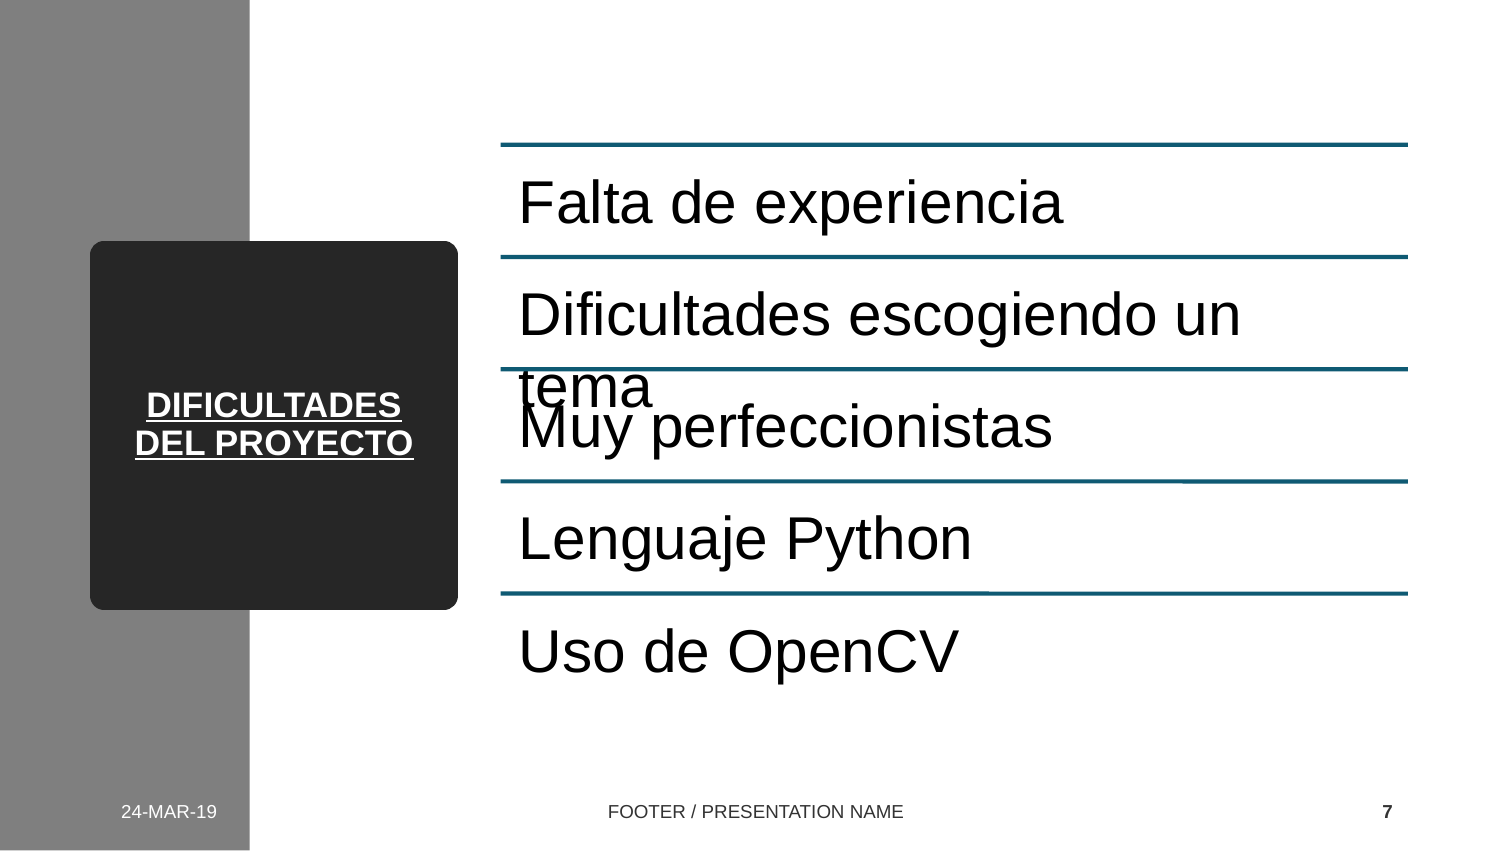

Falta de experiencia
Dificultades escogiendo un tema
Muy perfeccionistas
Lenguaje Python
Uso de OpenCV
# Dificultades del proyecto
24-Mar-19
FOOTER / PRESENTATION NAME
7